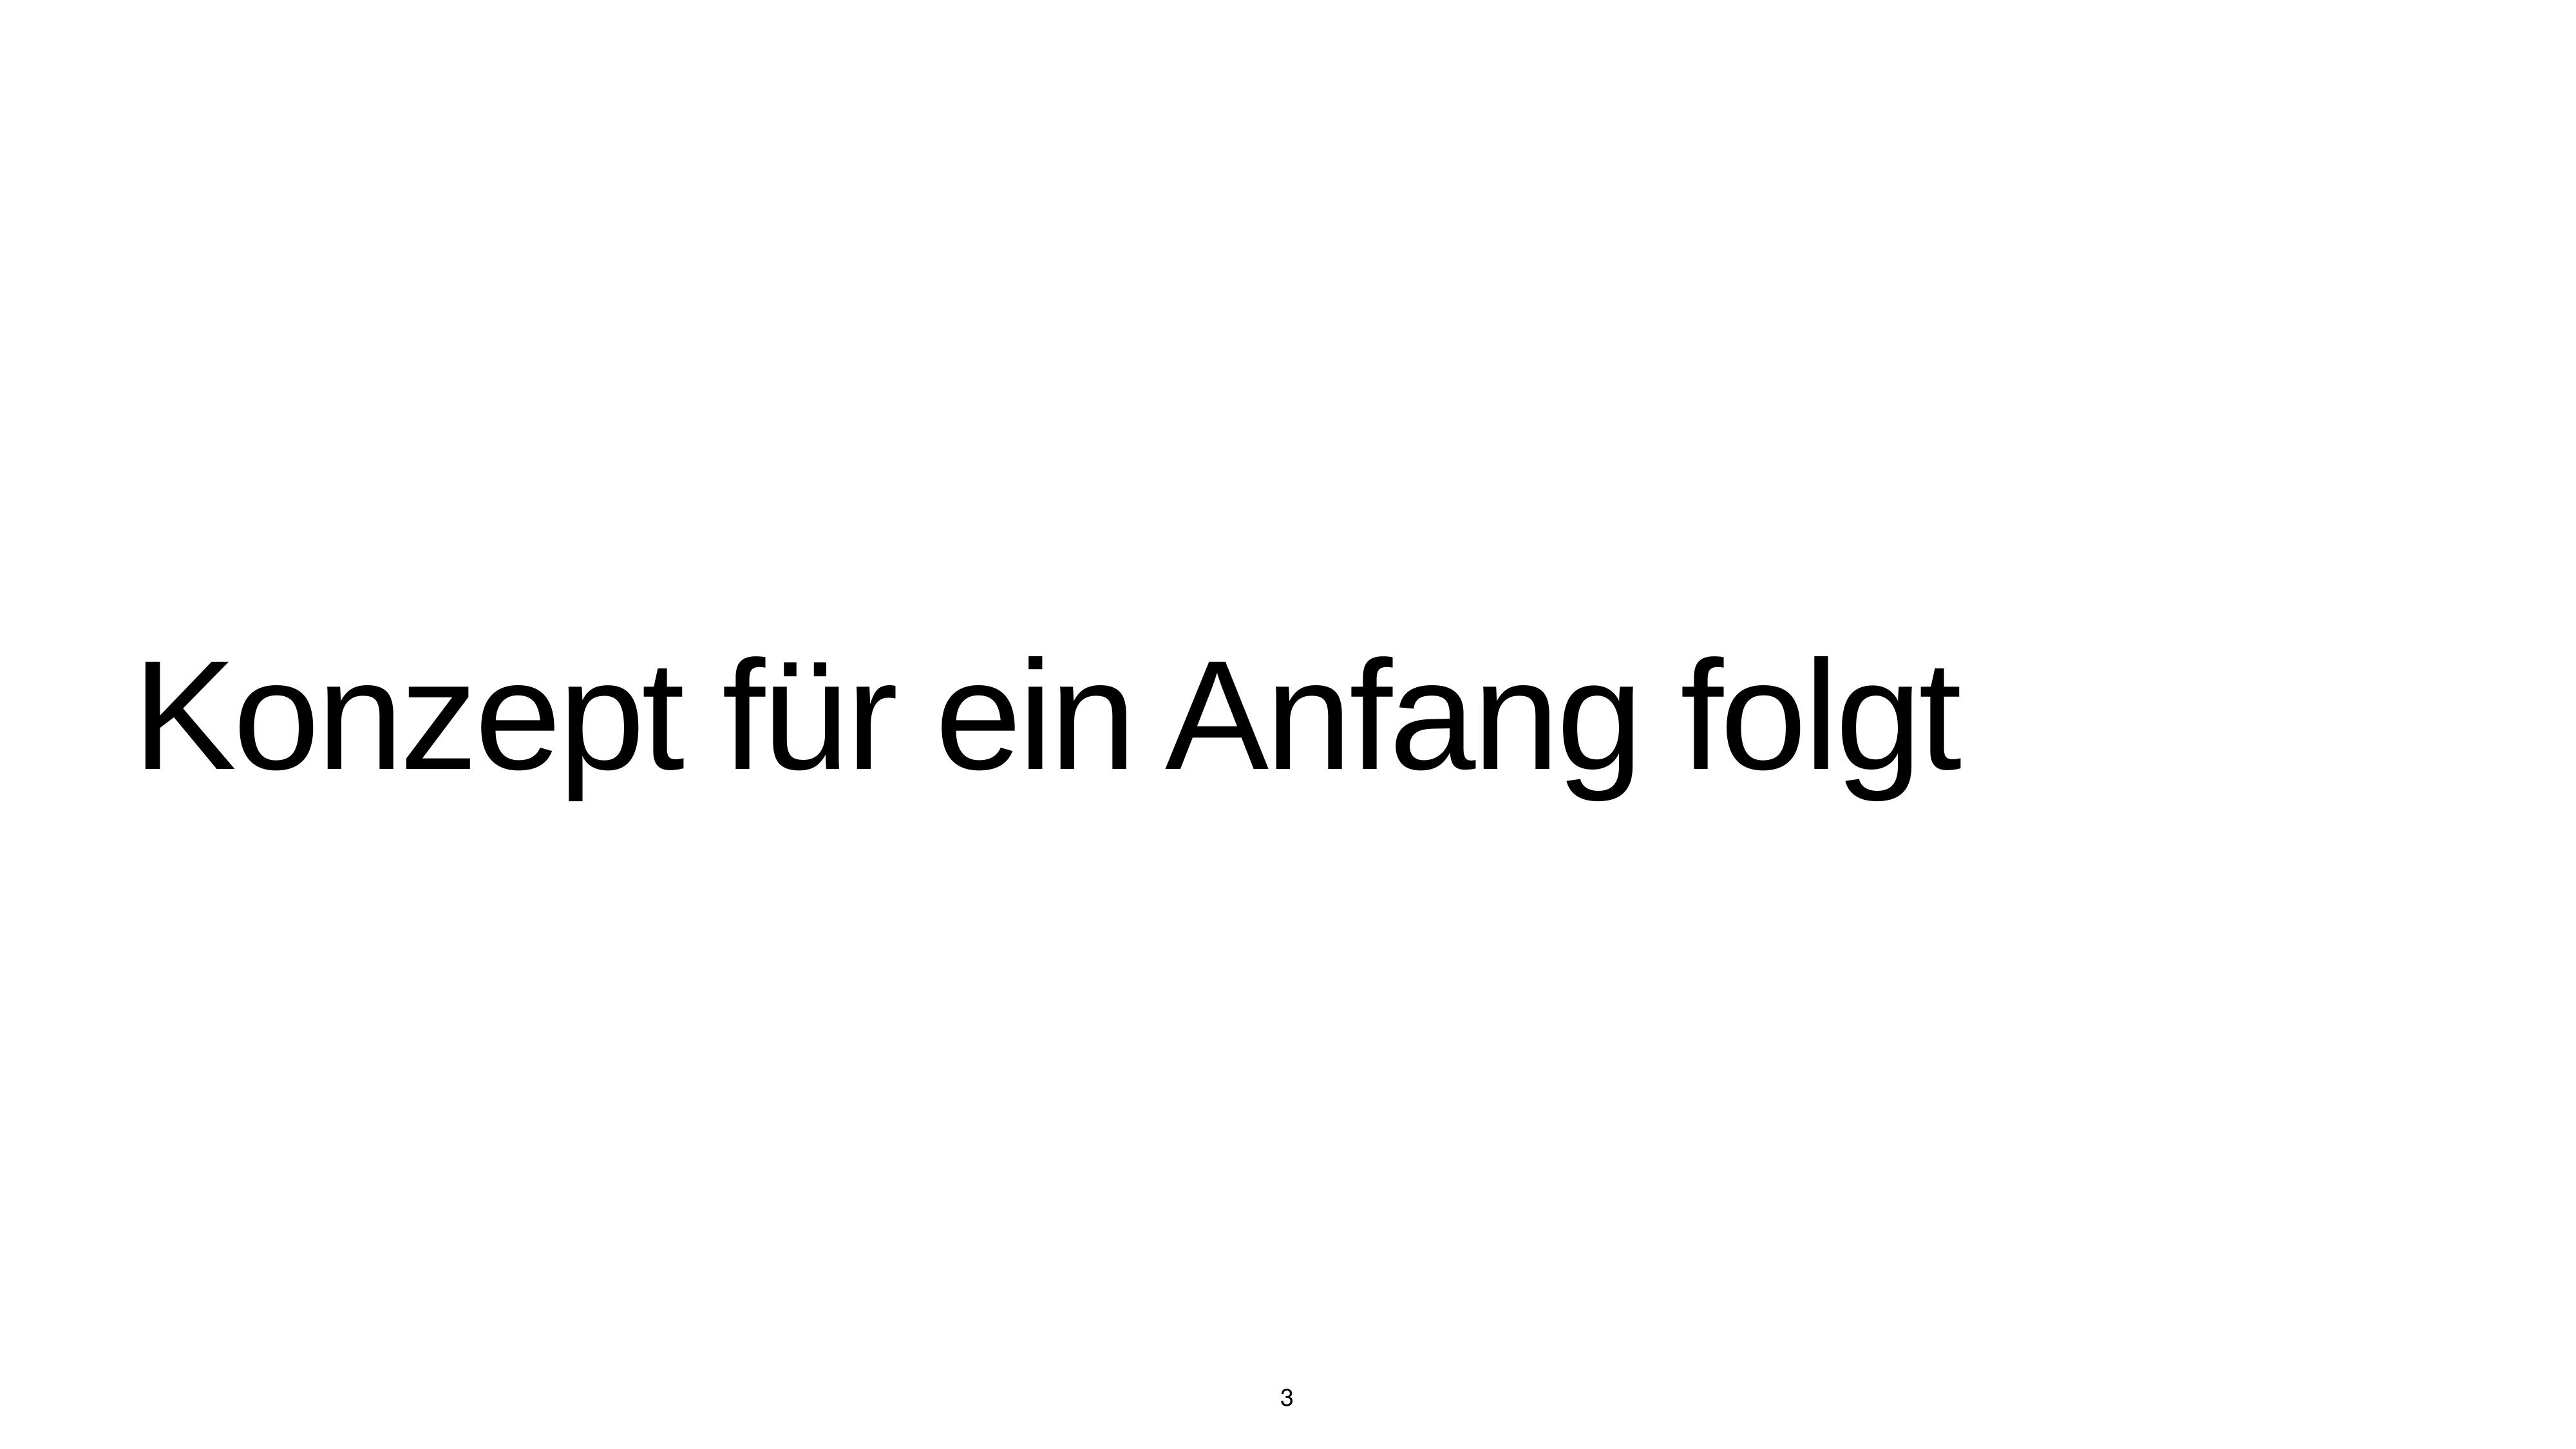

# Konzept für ein Anfang folgt
3